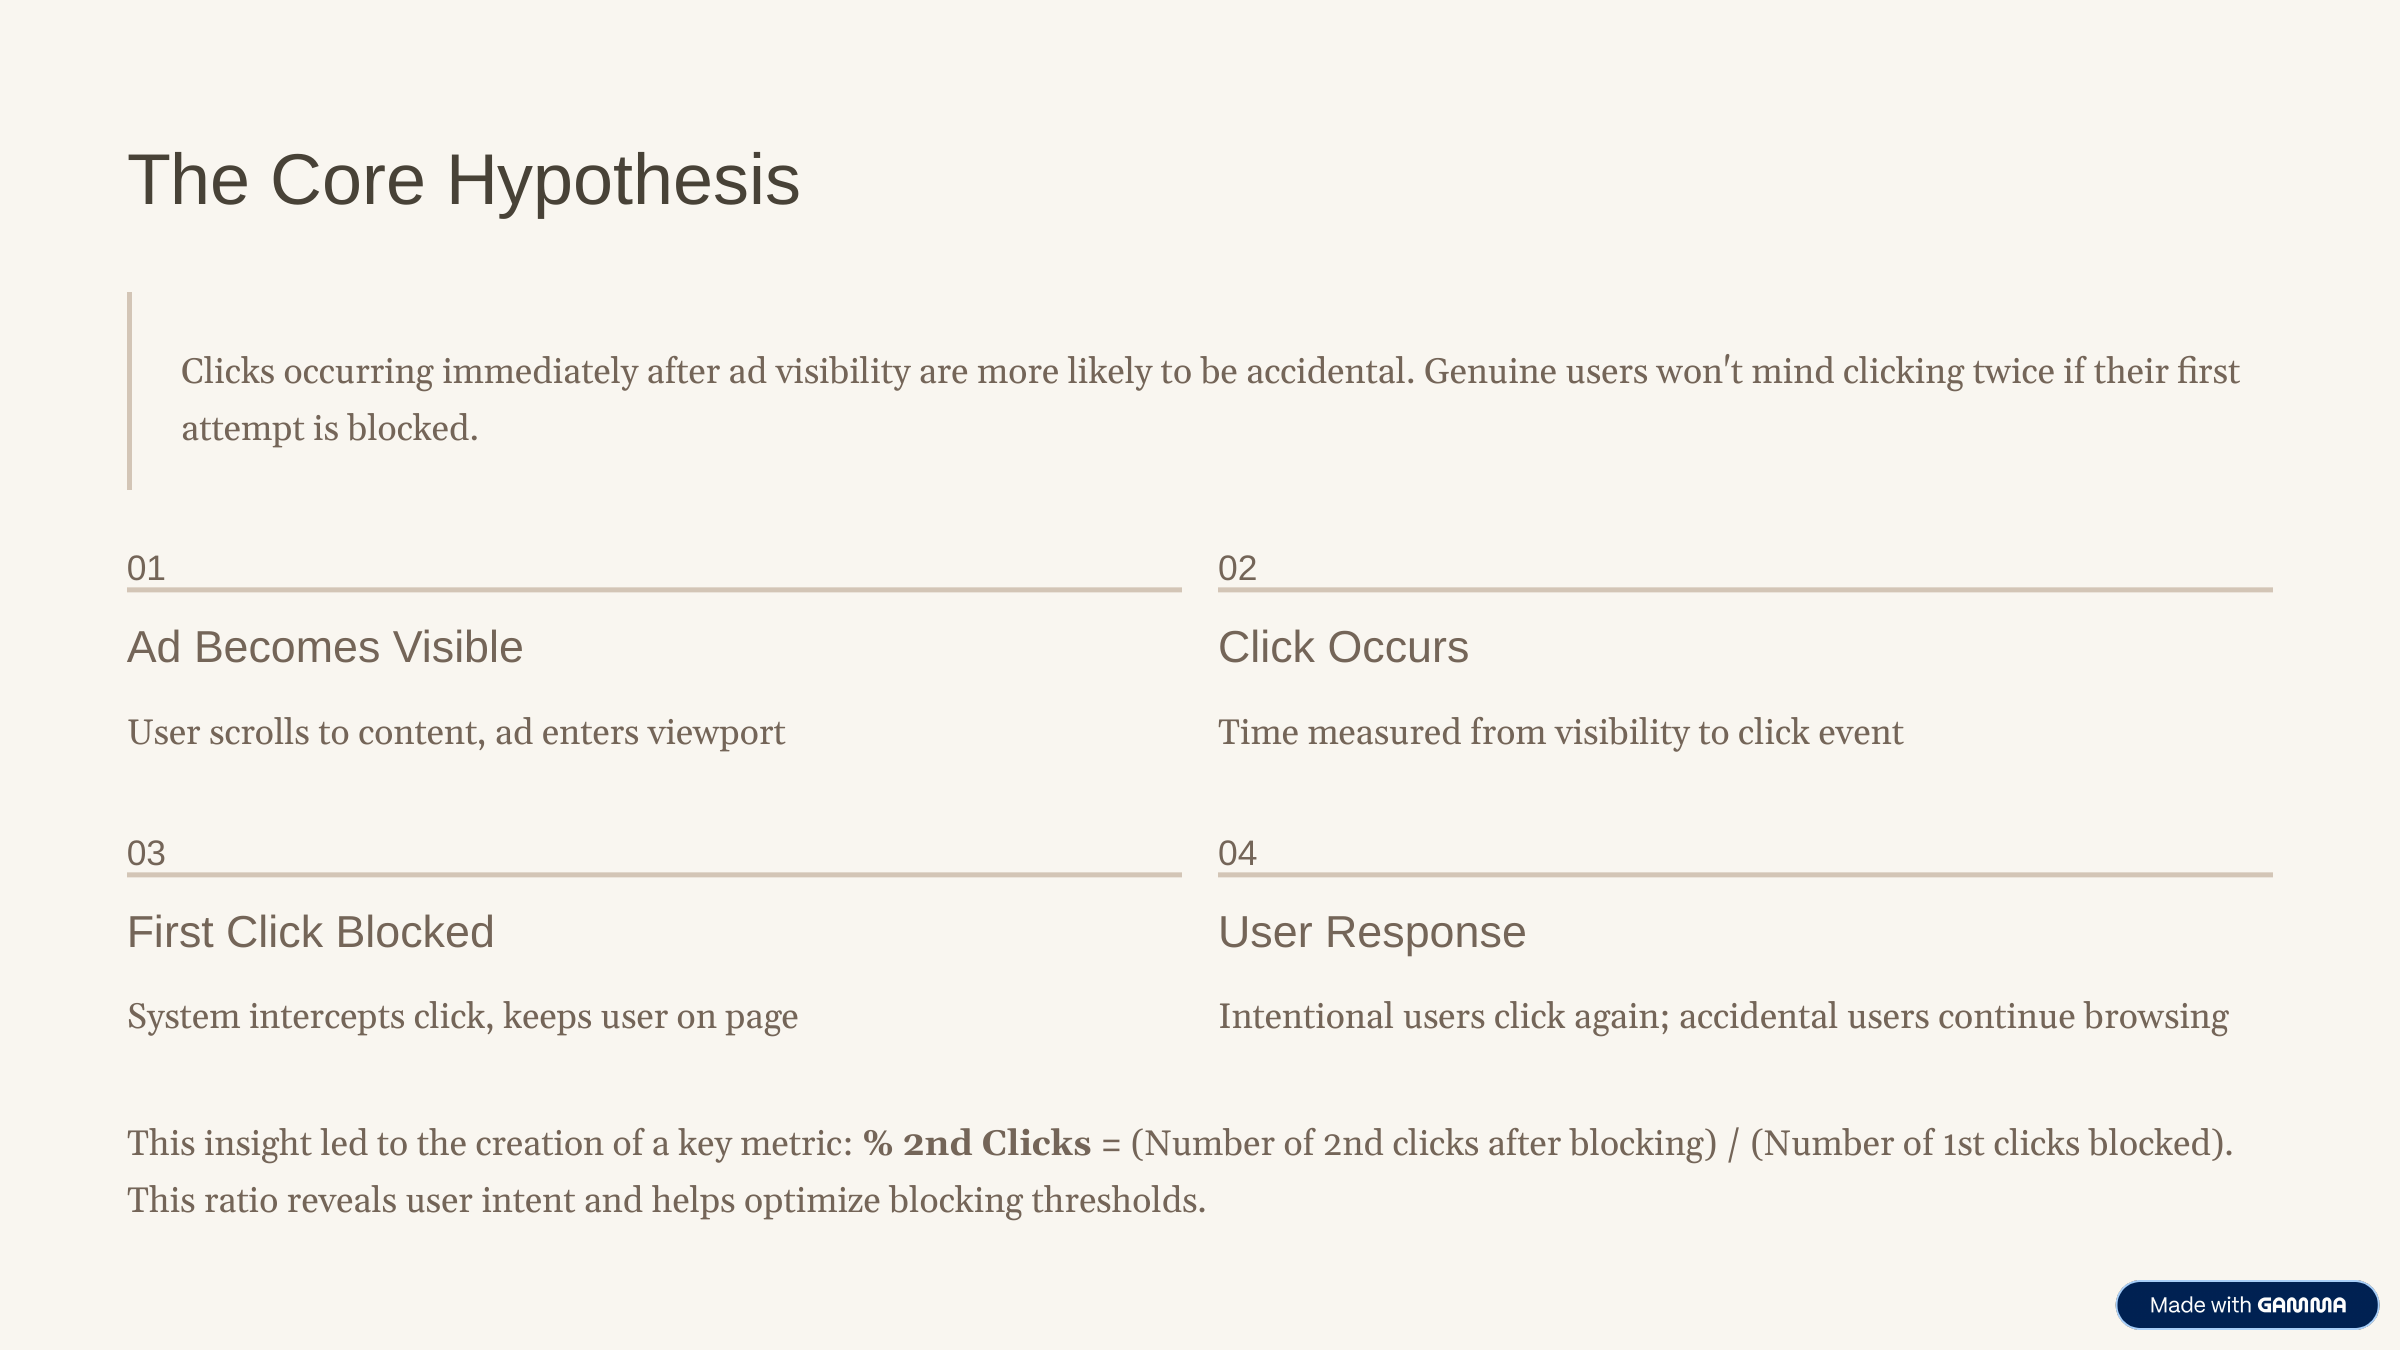

The Core Hypothesis

Clicks occurring immediately after ad visibility are more likely to be accidental. Genuine users won't mind clicking twice if their first attempt is blocked.
01
02

Ad Becomes Visible
Click Occurs
User scrolls to content, ad enters viewport
Time measured from visibility to click event
03
04

First Click Blocked
User Response
System intercepts click, keeps user on page
Intentional users click again; accidental users continue browsing
This insight led to the creation of a key metric: % 2nd Clicks = (Number of 2nd clicks after blocking) / (Number of 1st clicks blocked). This ratio reveals user intent and helps optimize blocking thresholds.